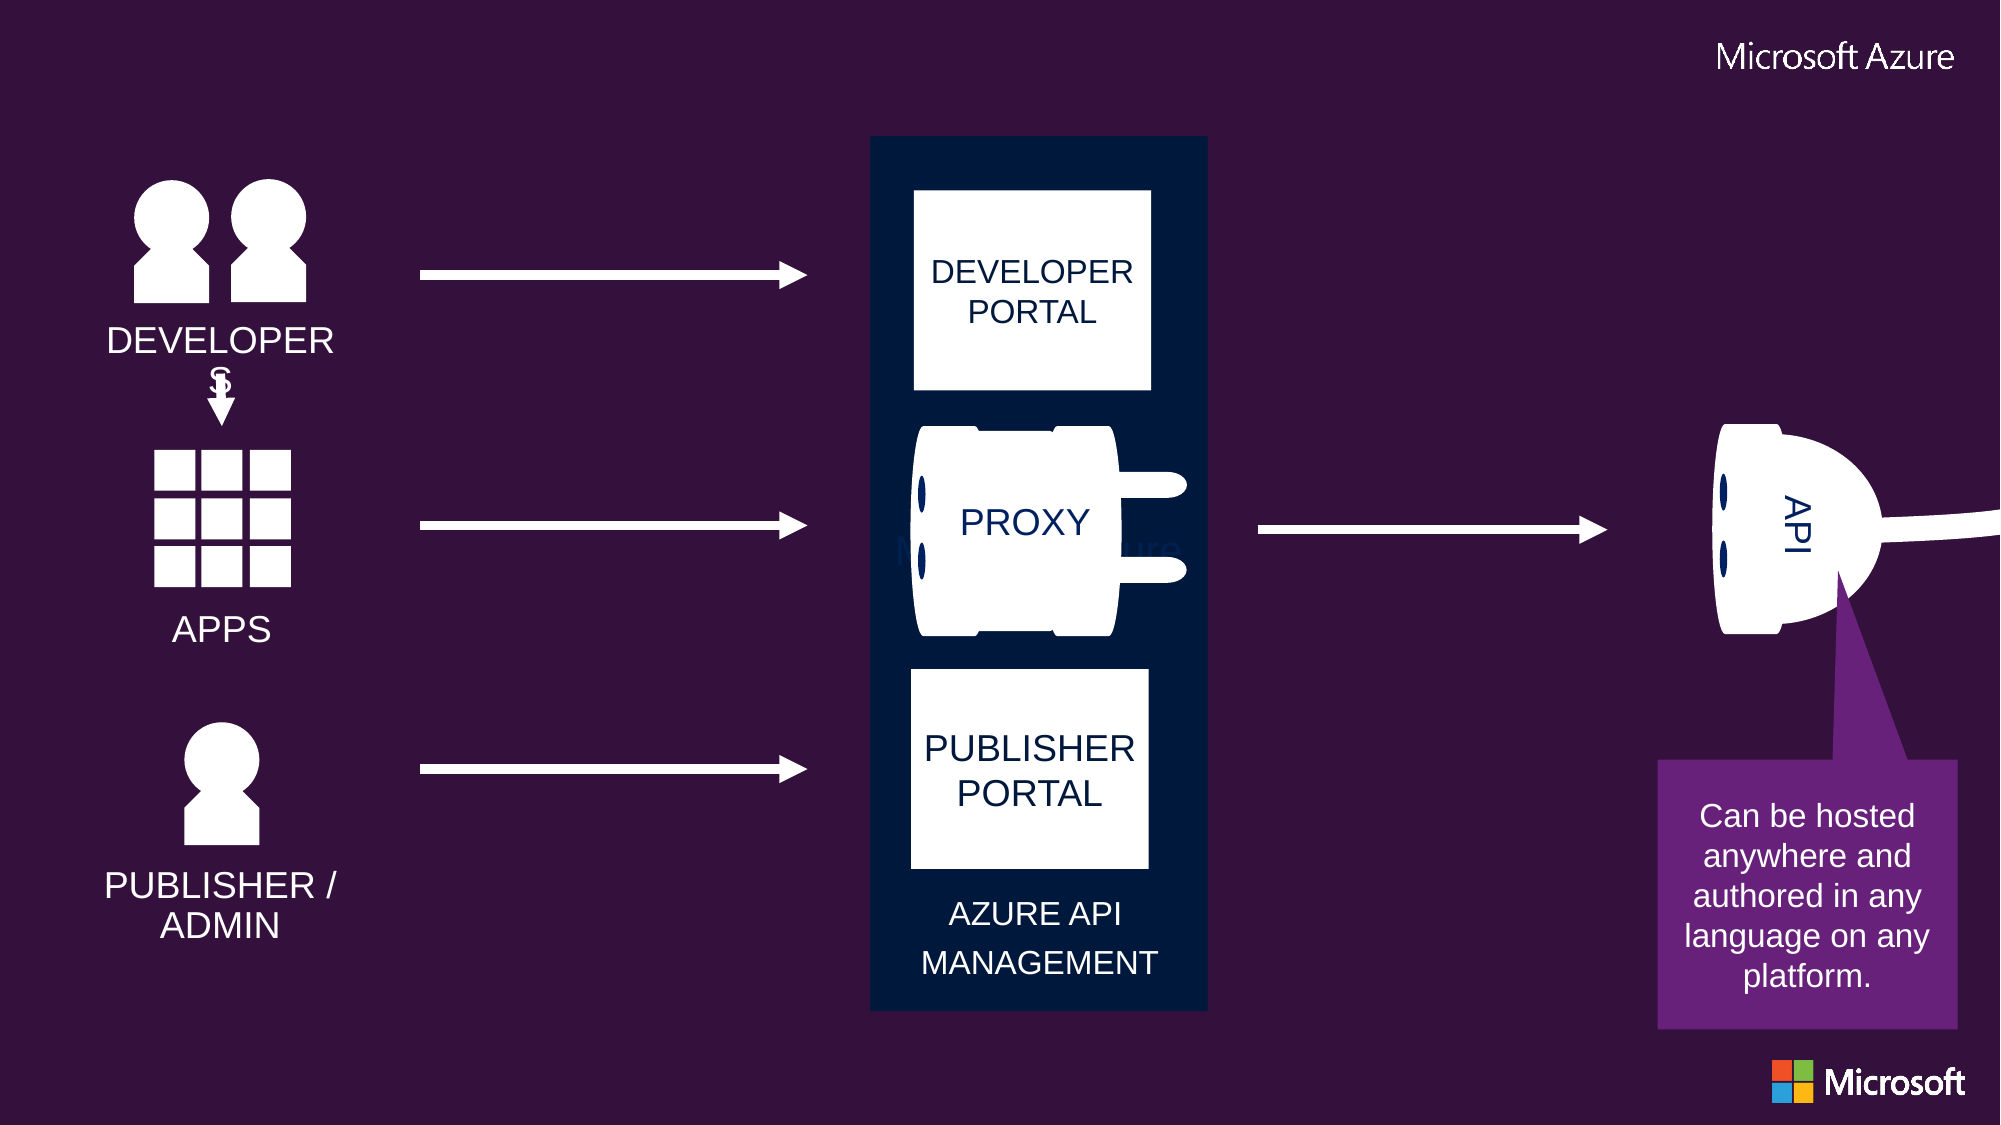

Microsoft Azure API

DEVELOPERS
DEVELOPER PORTAL

API

PROXY

APPS

PUBLISHER
PORTAL

PUBLISHER / ADMIN
Can be hosted anywhere and authored in any language on any platform.
AZURE API
MANAGEMENT